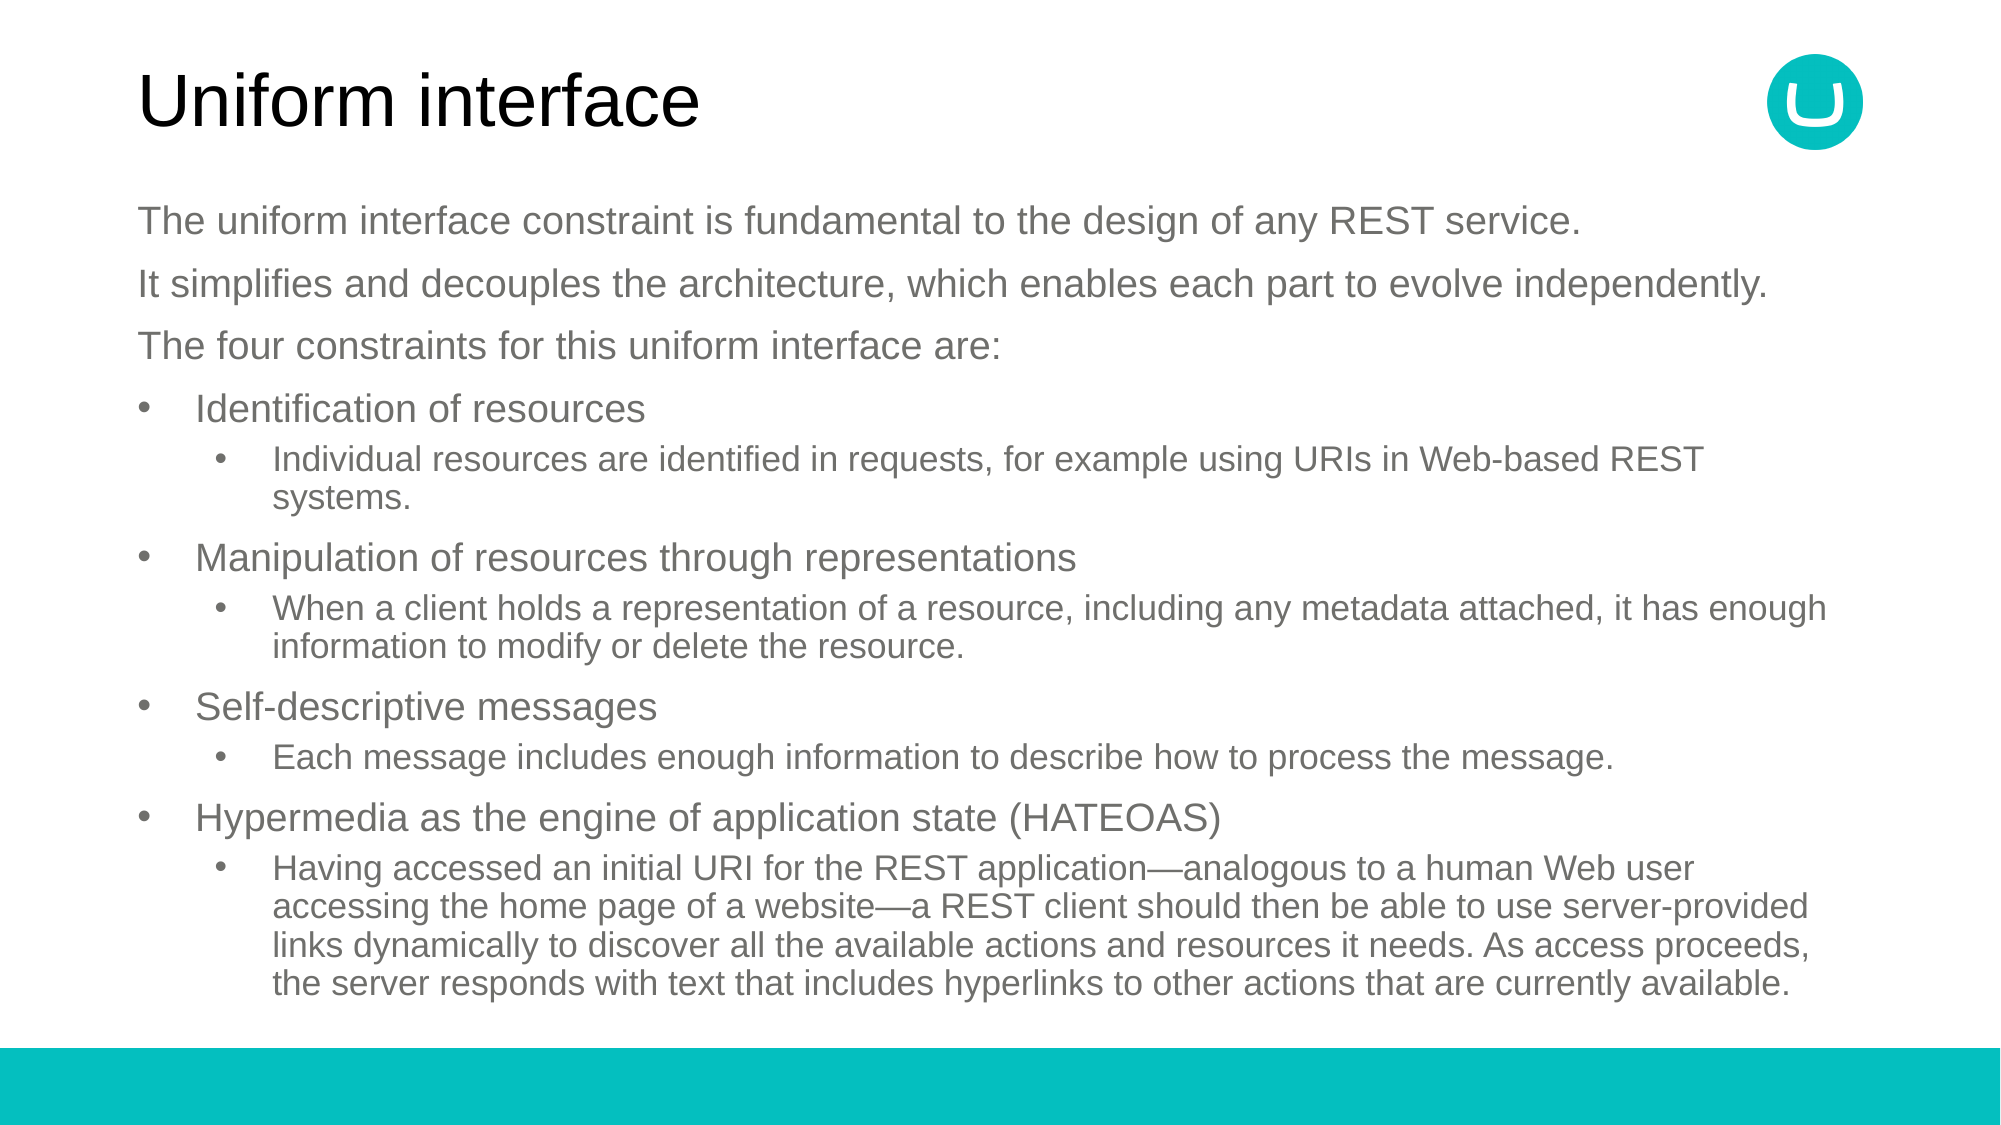

# Uniform interface
The uniform interface constraint is fundamental to the design of any REST service.
It simplifies and decouples the architecture, which enables each part to evolve independently.
The four constraints for this uniform interface are:
Identification of resources
Individual resources are identified in requests, for example using URIs in Web-based REST systems.
Manipulation of resources through representations
When a client holds a representation of a resource, including any metadata attached, it has enough information to modify or delete the resource.
Self-descriptive messages
Each message includes enough information to describe how to process the message.
Hypermedia as the engine of application state (HATEOAS)
Having accessed an initial URI for the REST application—analogous to a human Web user accessing the home page of a website—a REST client should then be able to use server-provided links dynamically to discover all the available actions and resources it needs. As access proceeds, the server responds with text that includes hyperlinks to other actions that are currently available.